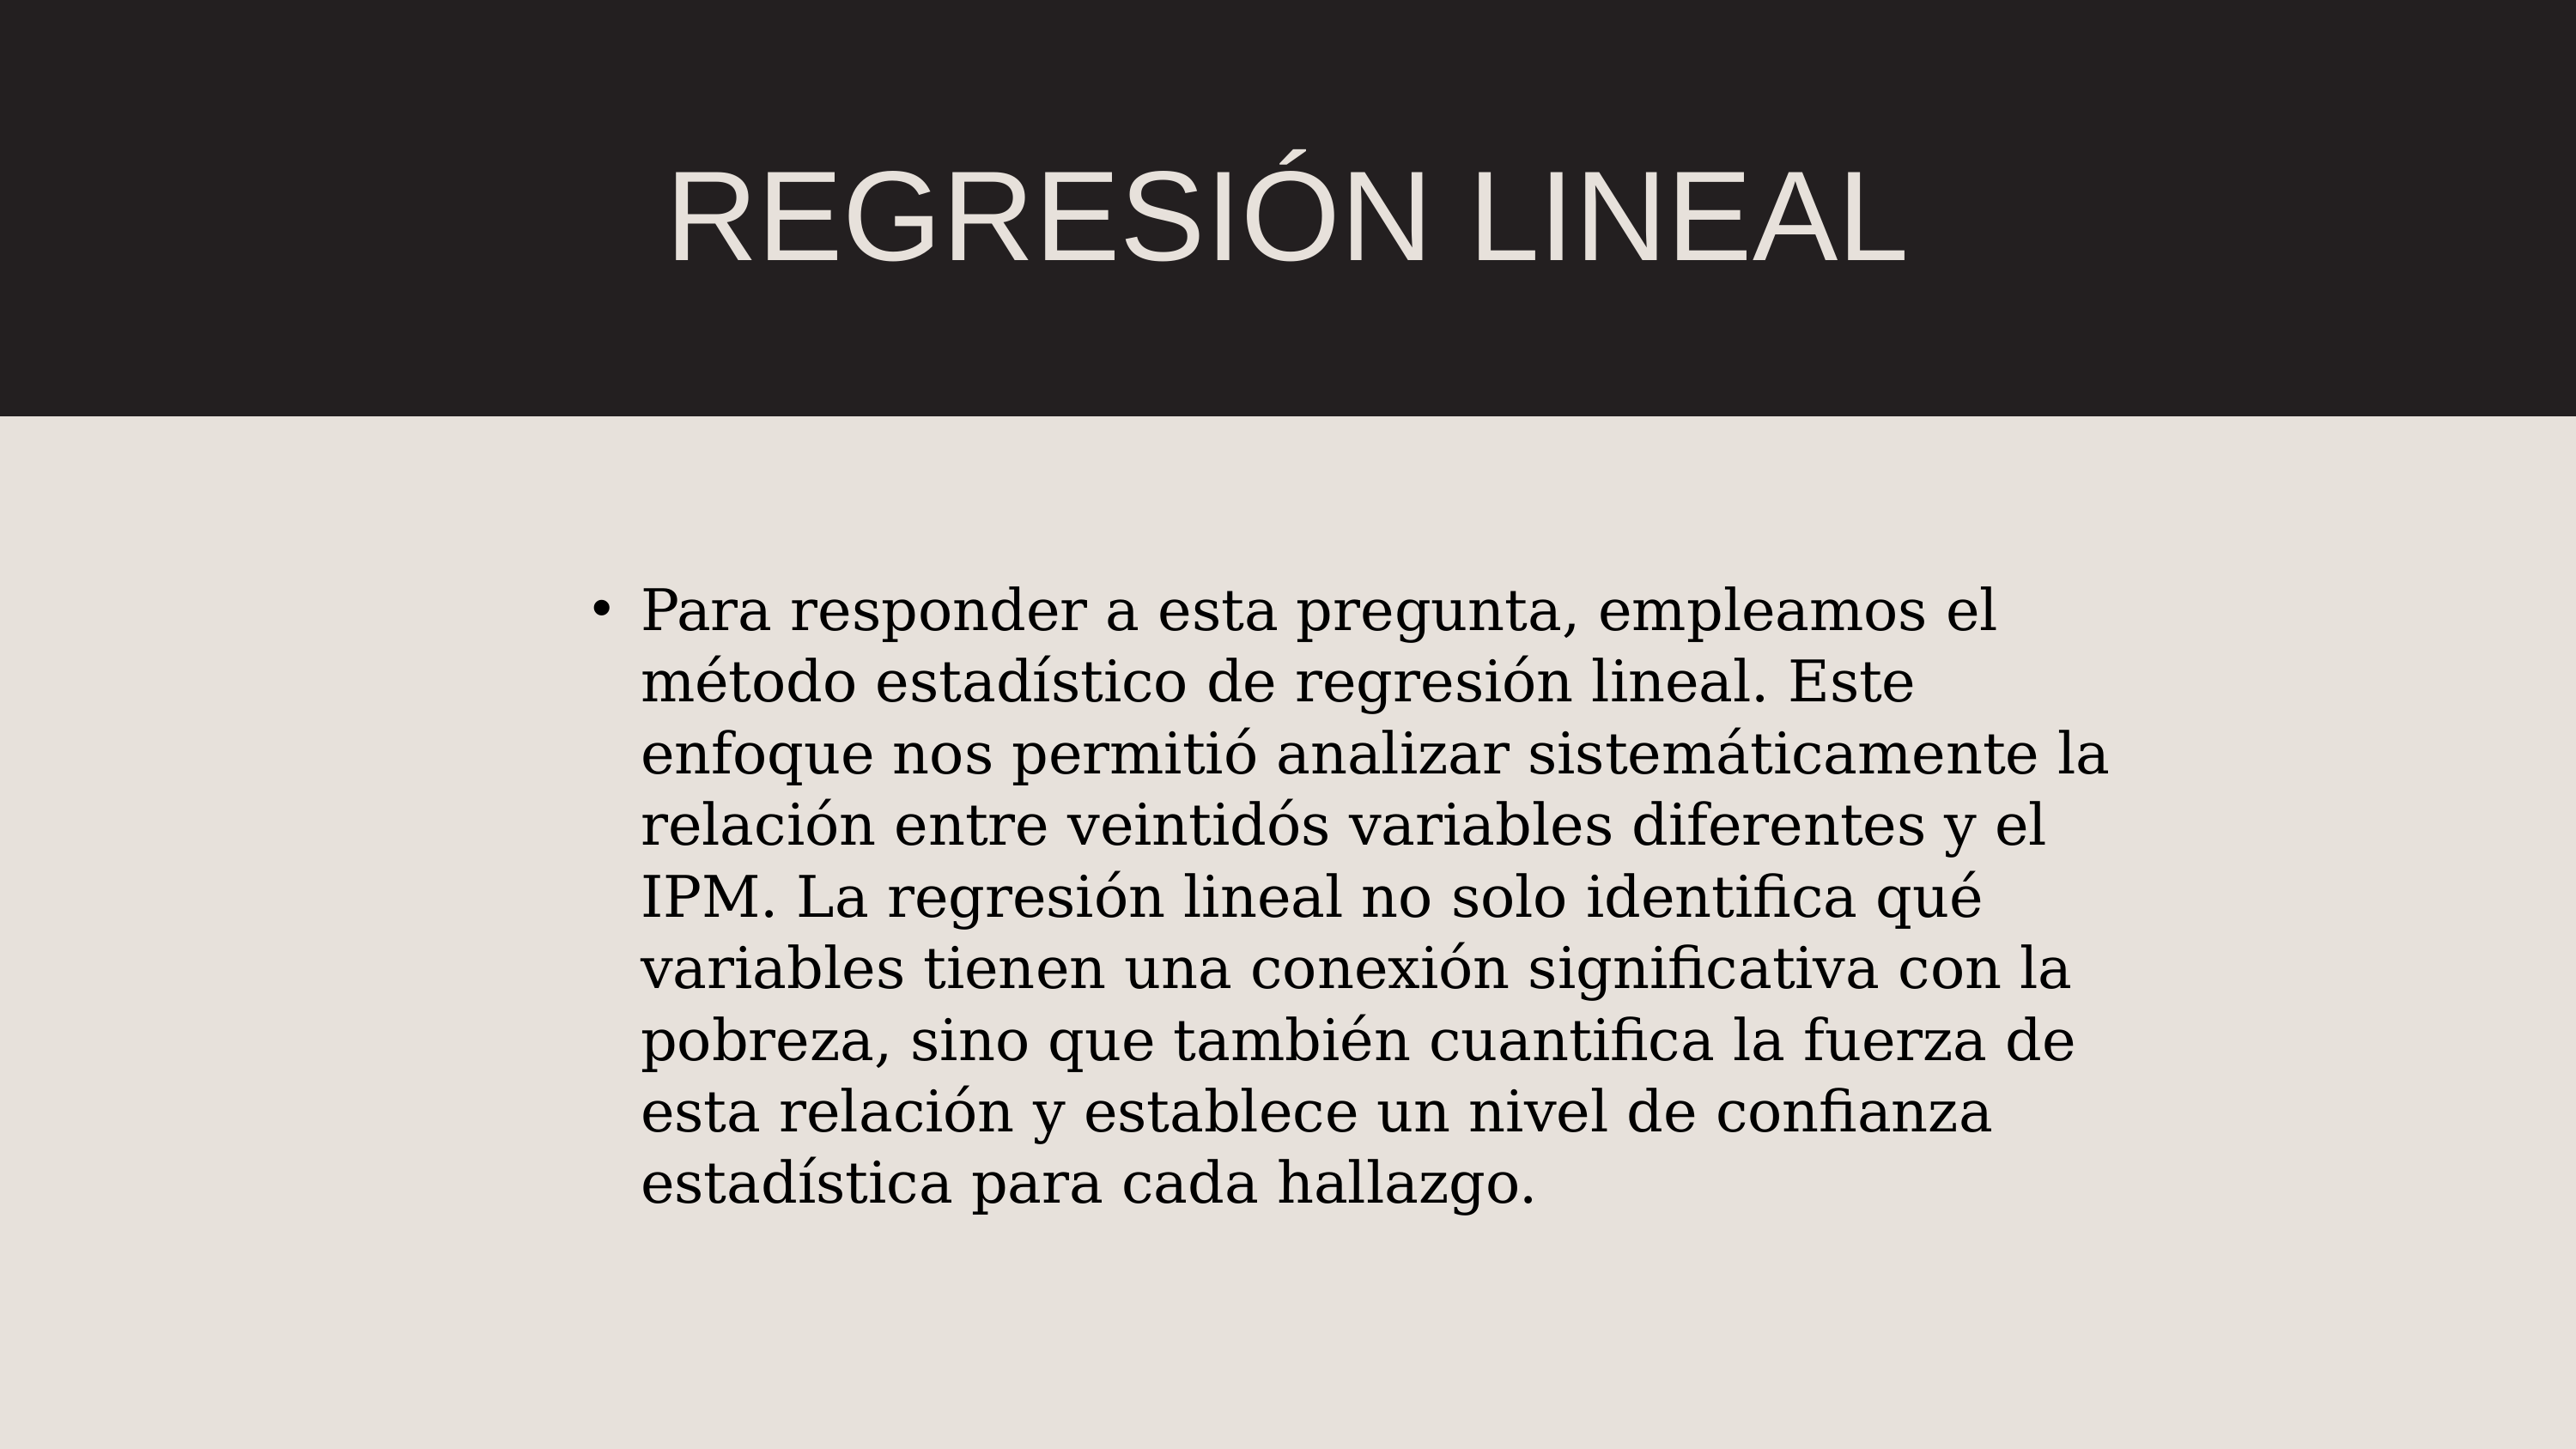

REGRESIÓN LINEAL
Para responder a esta pregunta, empleamos el método estadístico de regresión lineal. Este enfoque nos permitió analizar sistemáticamente la relación entre veintidós variables diferentes y el IPM. La regresión lineal no solo identifica qué variables tienen una conexión significativa con la pobreza, sino que también cuantifica la fuerza de esta relación y establece un nivel de confianza estadística para cada hallazgo.